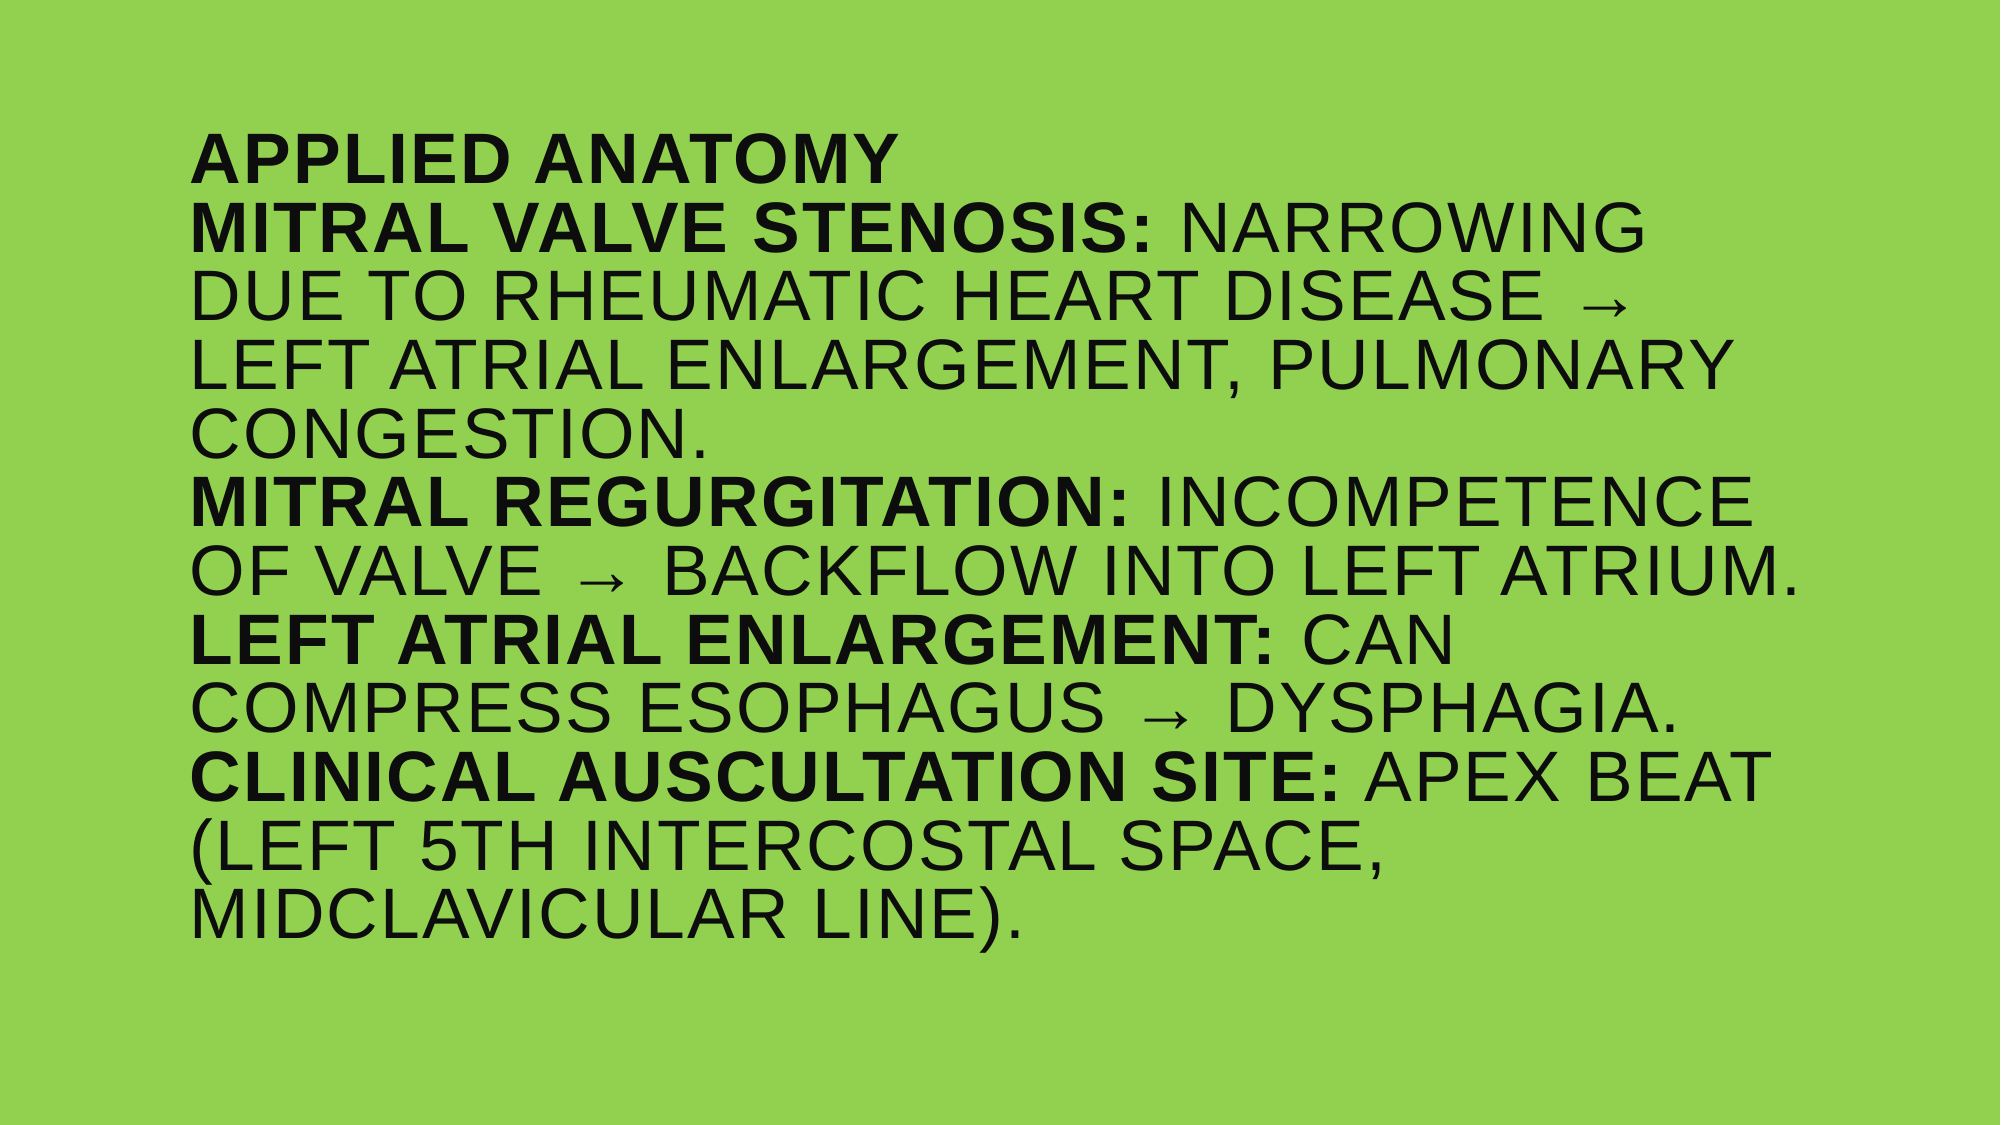

# Applied Anatomy Mitral valve stenosis: Narrowing due to rheumatic heart disease → left atrial enlargement, pulmonary congestion. Mitral regurgitation: Incompetence of valve → backflow into left atrium. Left atrial enlargement: Can compress esophagus → dysphagia. Clinical auscultation site: Apex beat (left 5th intercostal space, midclavicular line).